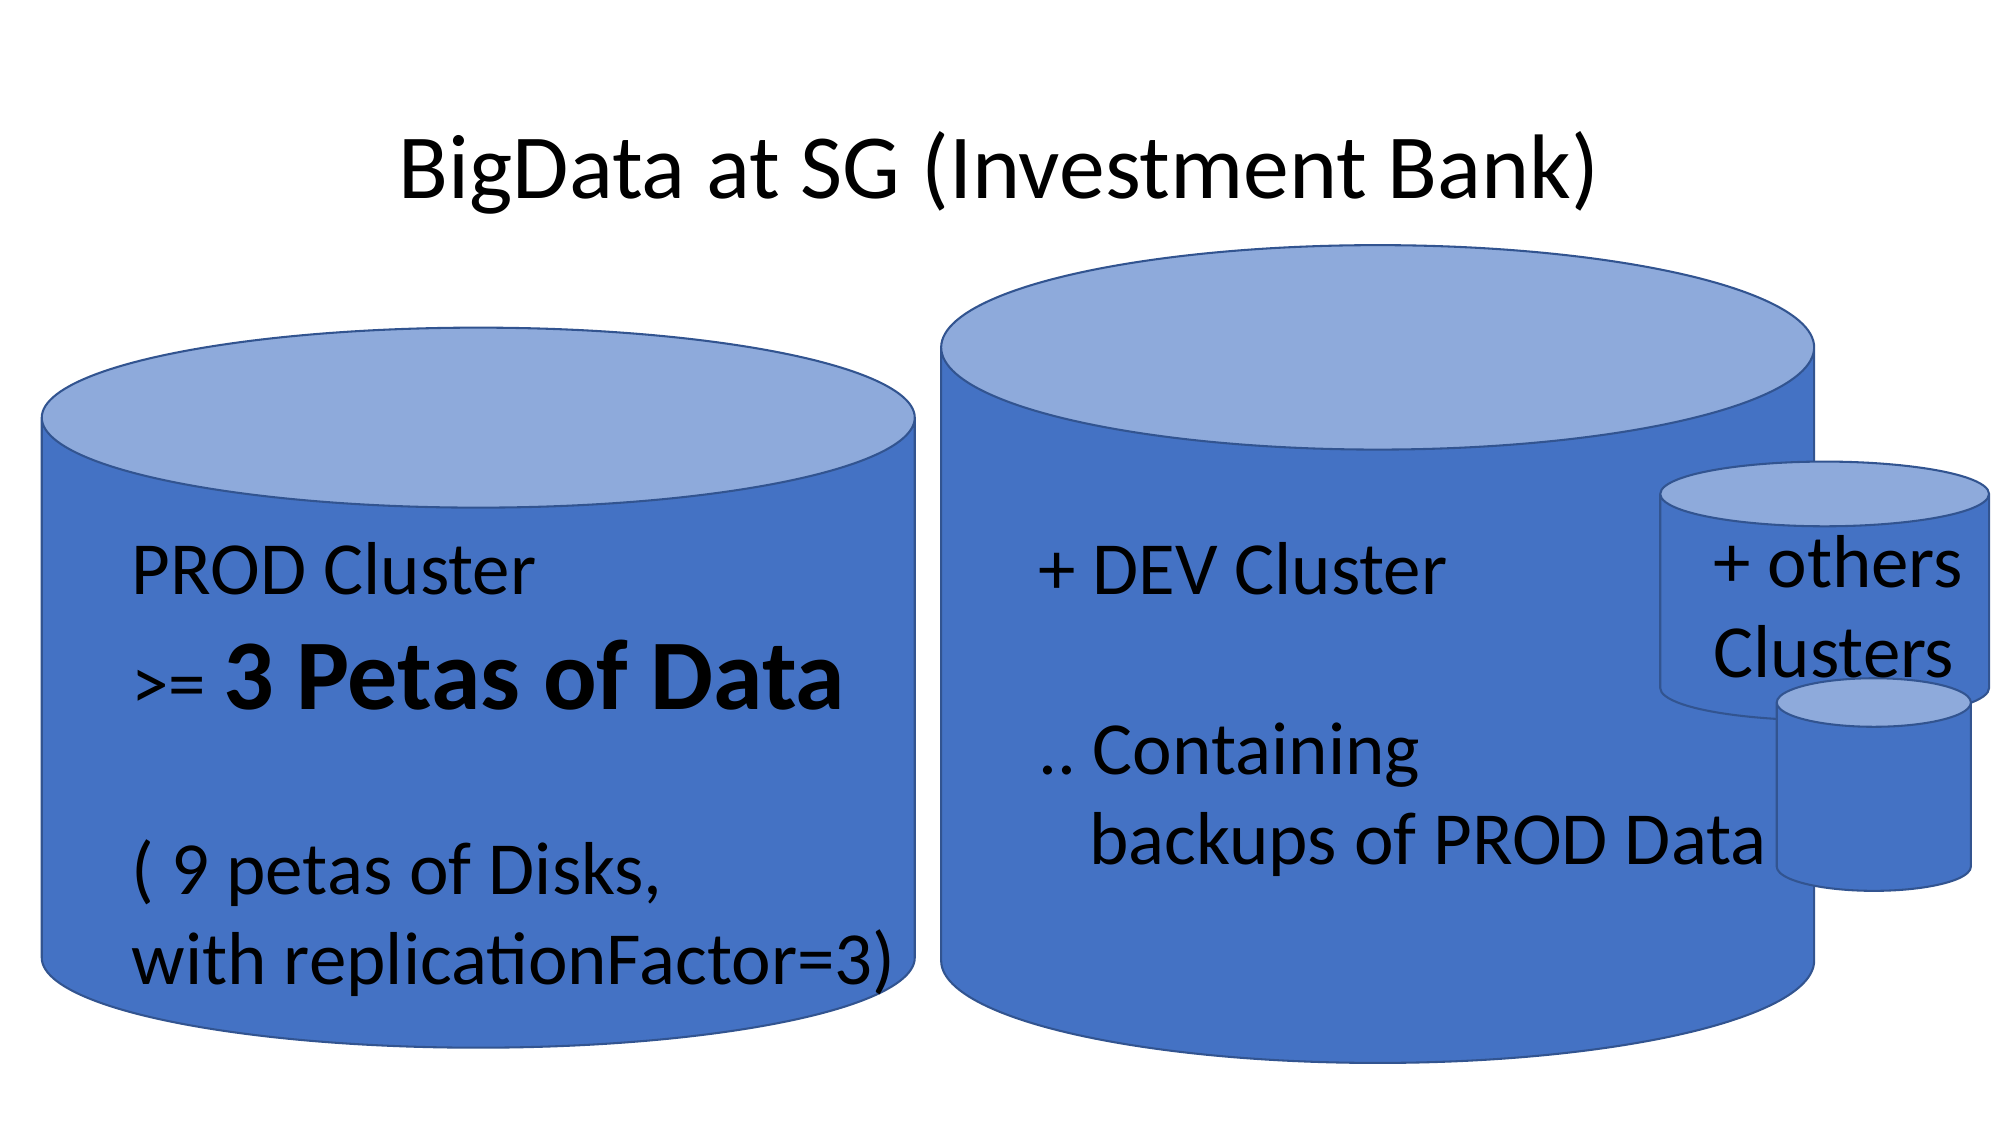

# BigData at SG (Investment Bank)

+ others
Clusters
PROD Cluster
>= 3 Petas of Data
( 9 petas of Disks,
with replicationFactor=3)
+ DEV Cluster
.. Containing
   backups of PROD Data